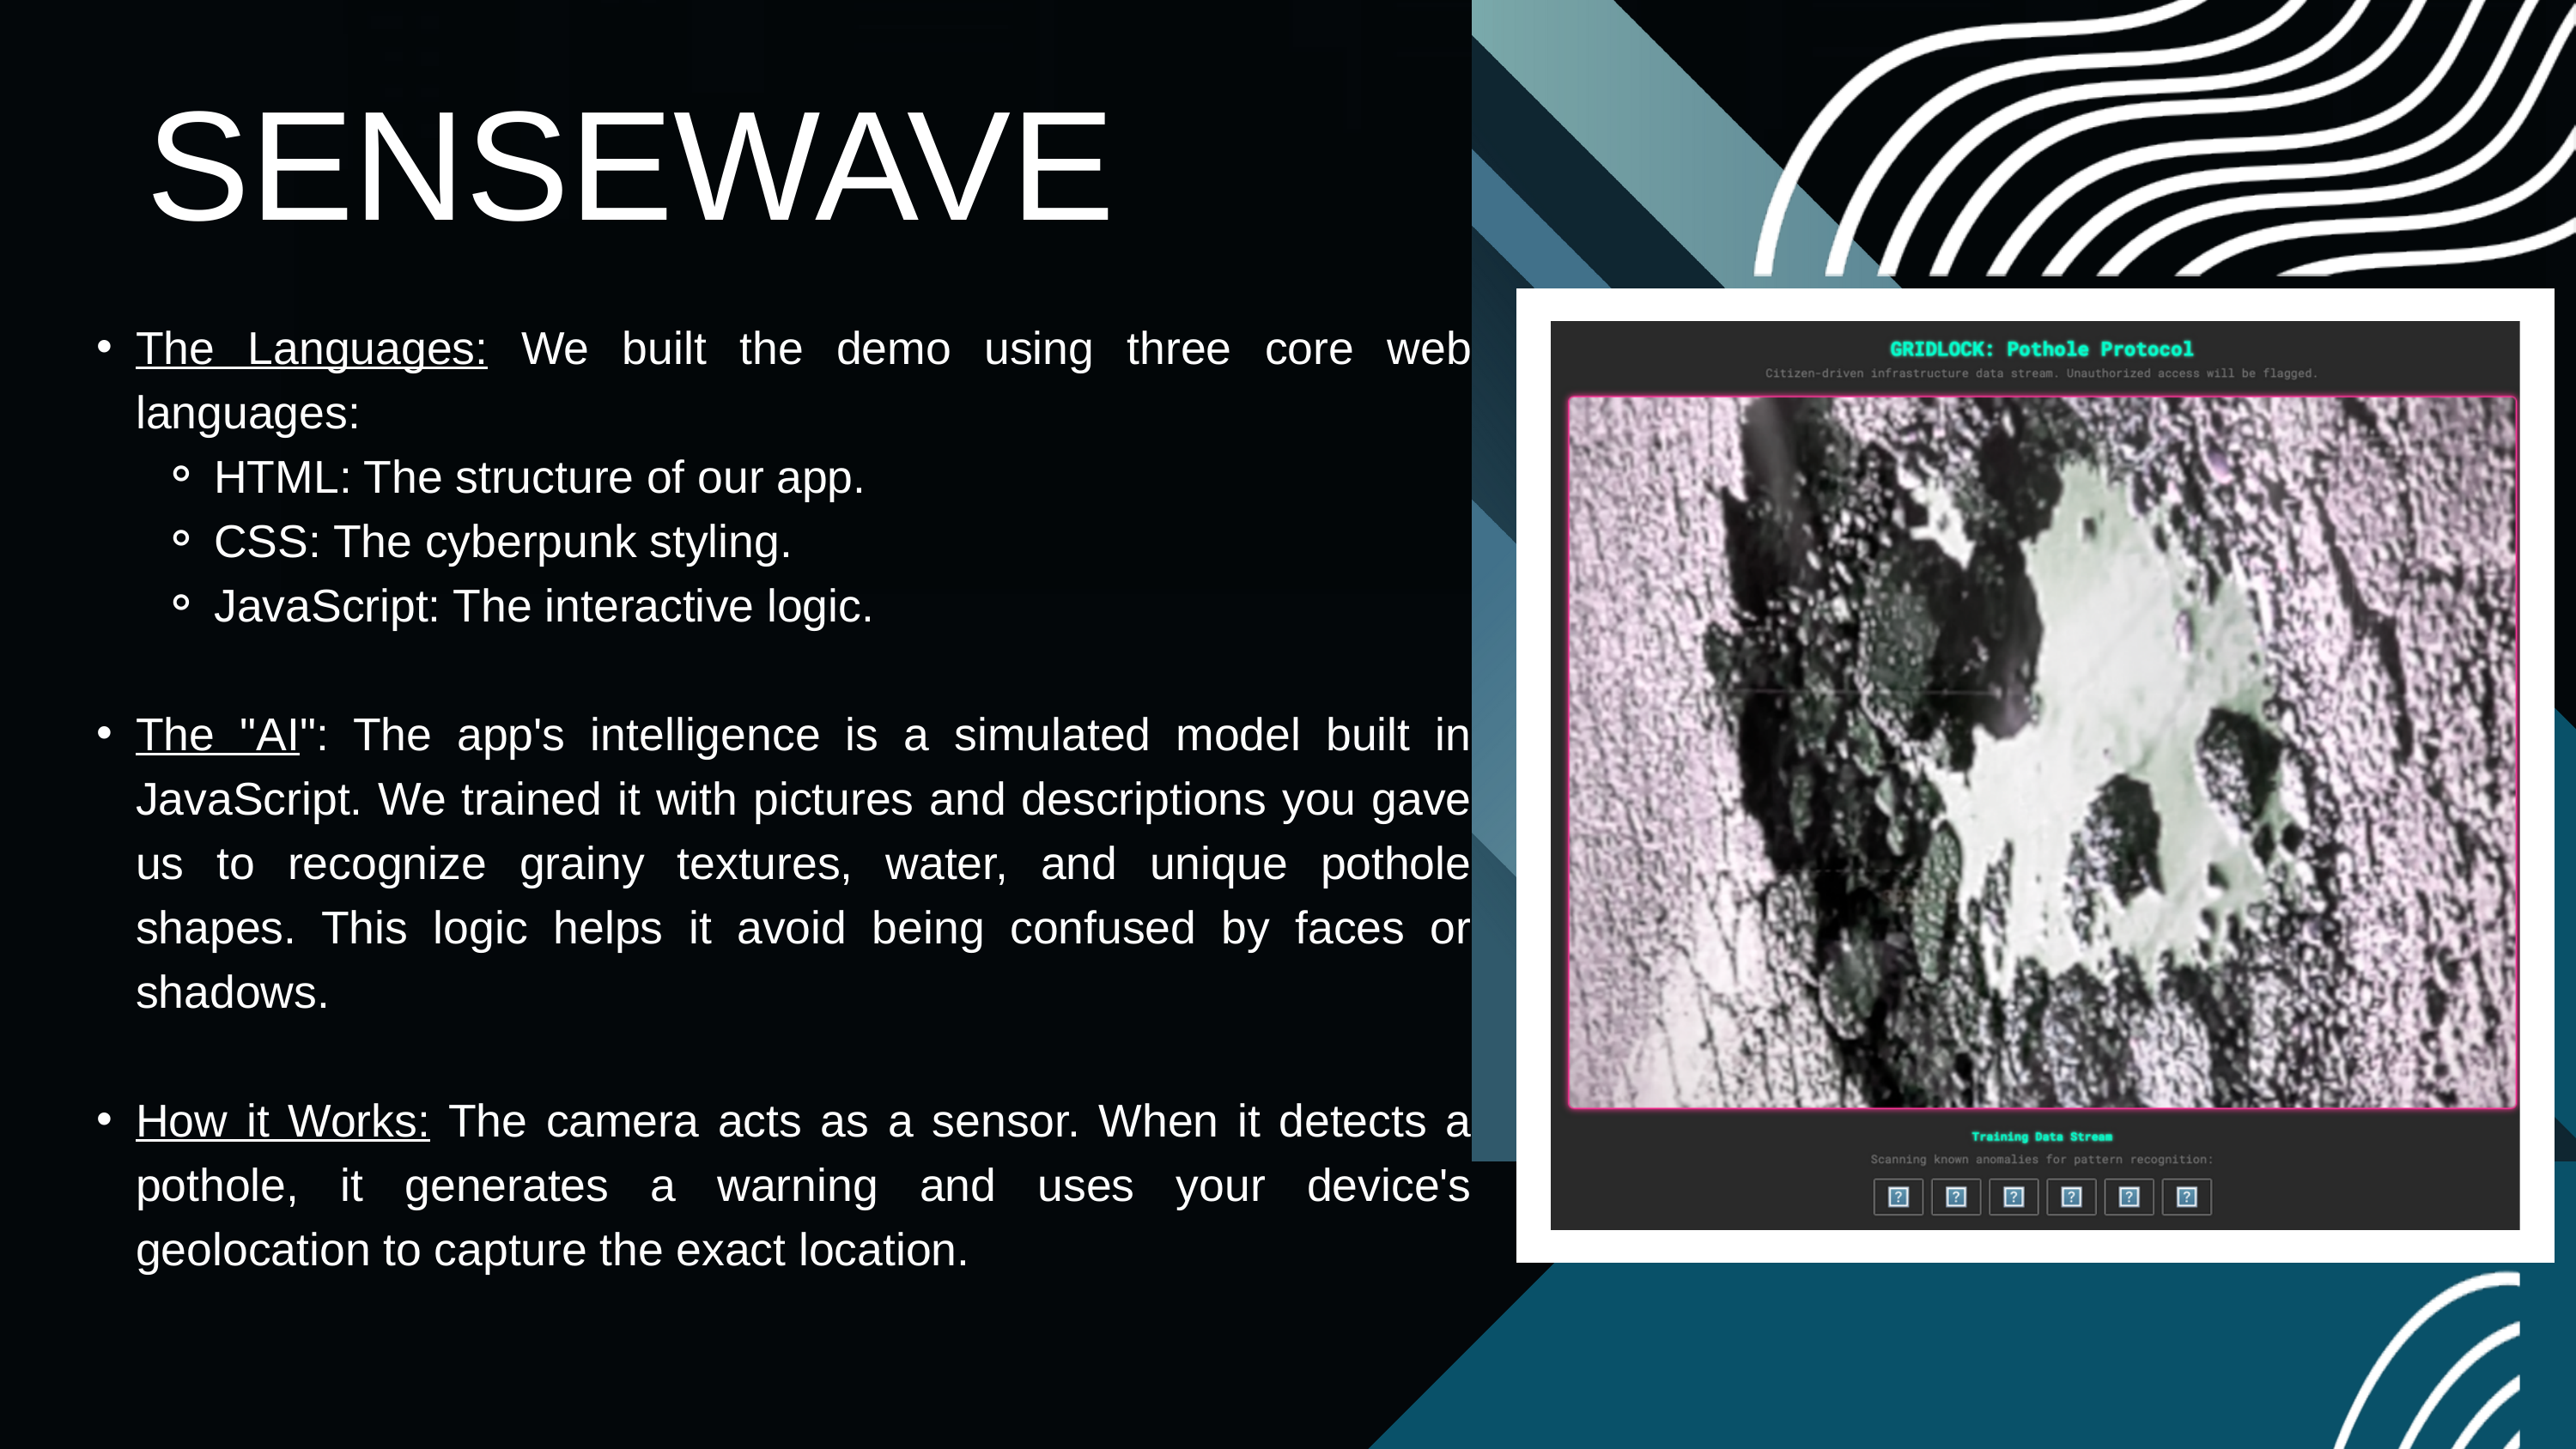

SENSEWAVE

The Languages: We built the demo using three core web languages:
HTML: The structure of our app.
CSS: The cyberpunk styling.
JavaScript: The interactive logic.

The "AI": The app's intelligence is a simulated model built in JavaScript. We trained it with pictures and descriptions you gave us to recognize grainy textures, water, and unique pothole shapes. This logic helps it avoid being confused by faces or shadows.

How it Works: The camera acts as a sensor. When it detects a pothole, it generates a warning and uses your device's geolocation to capture the exact location.